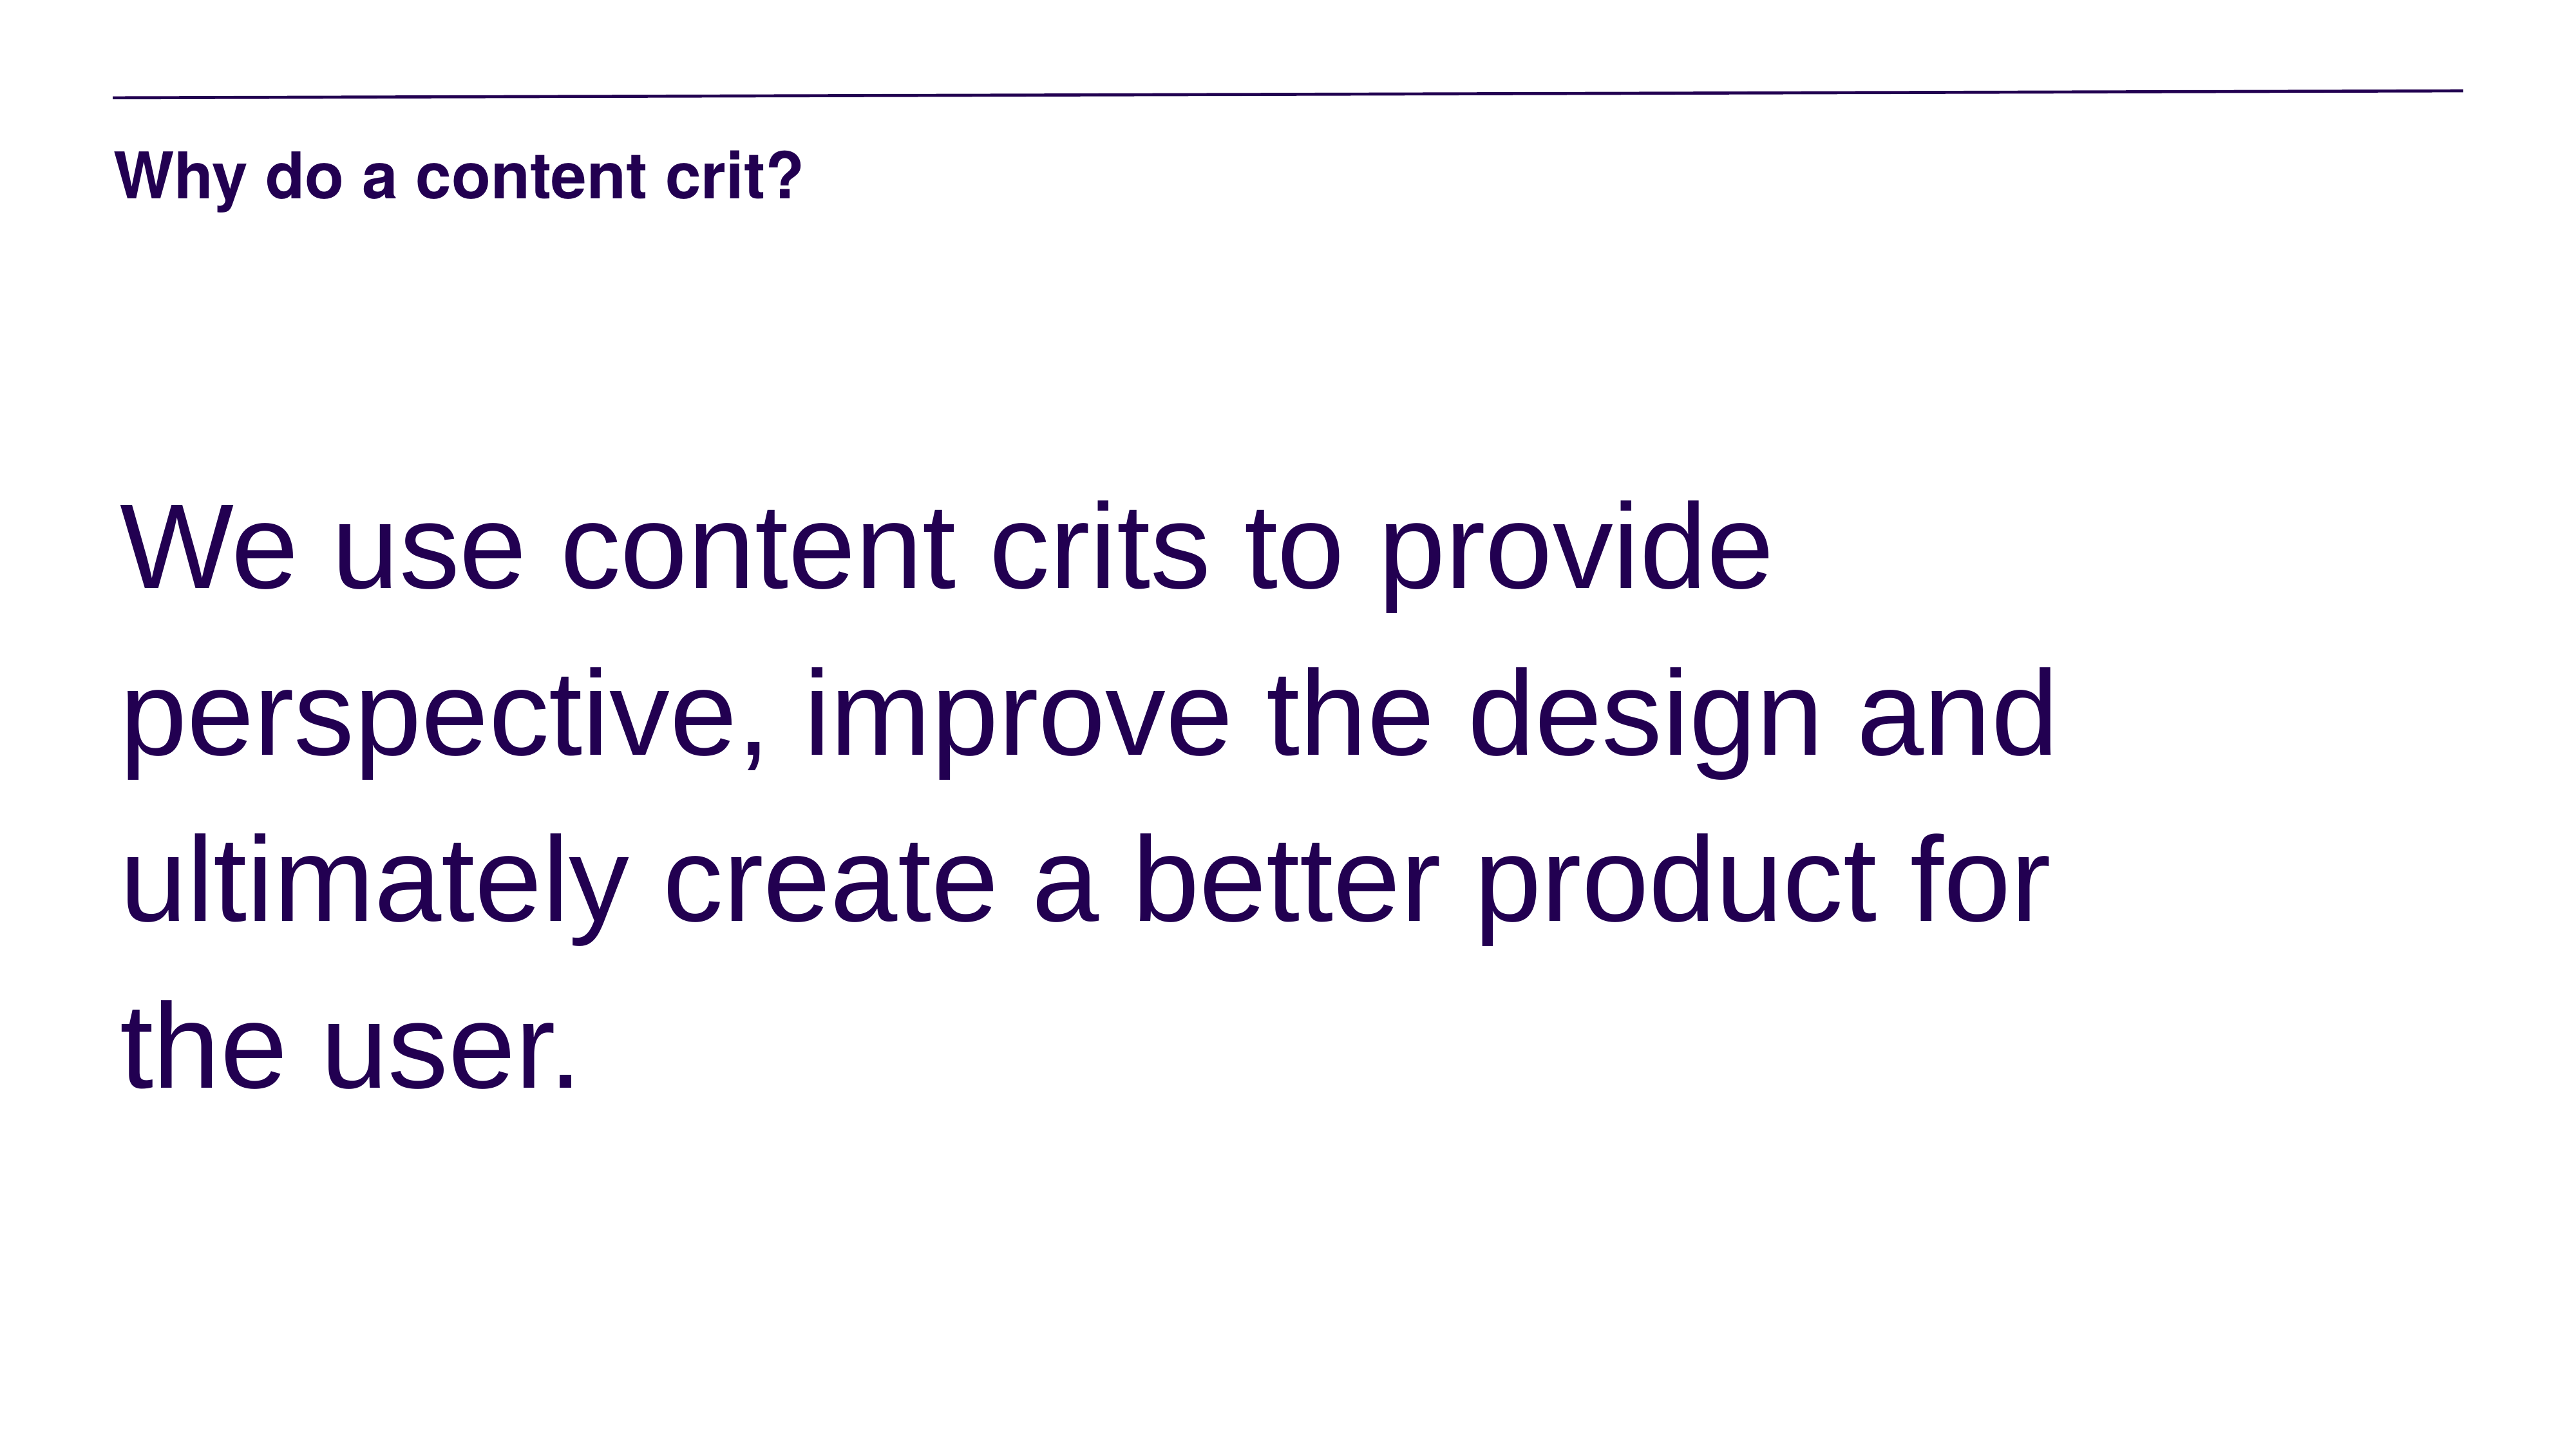

# Why do a content crit?
We use content crits to provide perspective, improve the design and ultimately create a better product for the user.